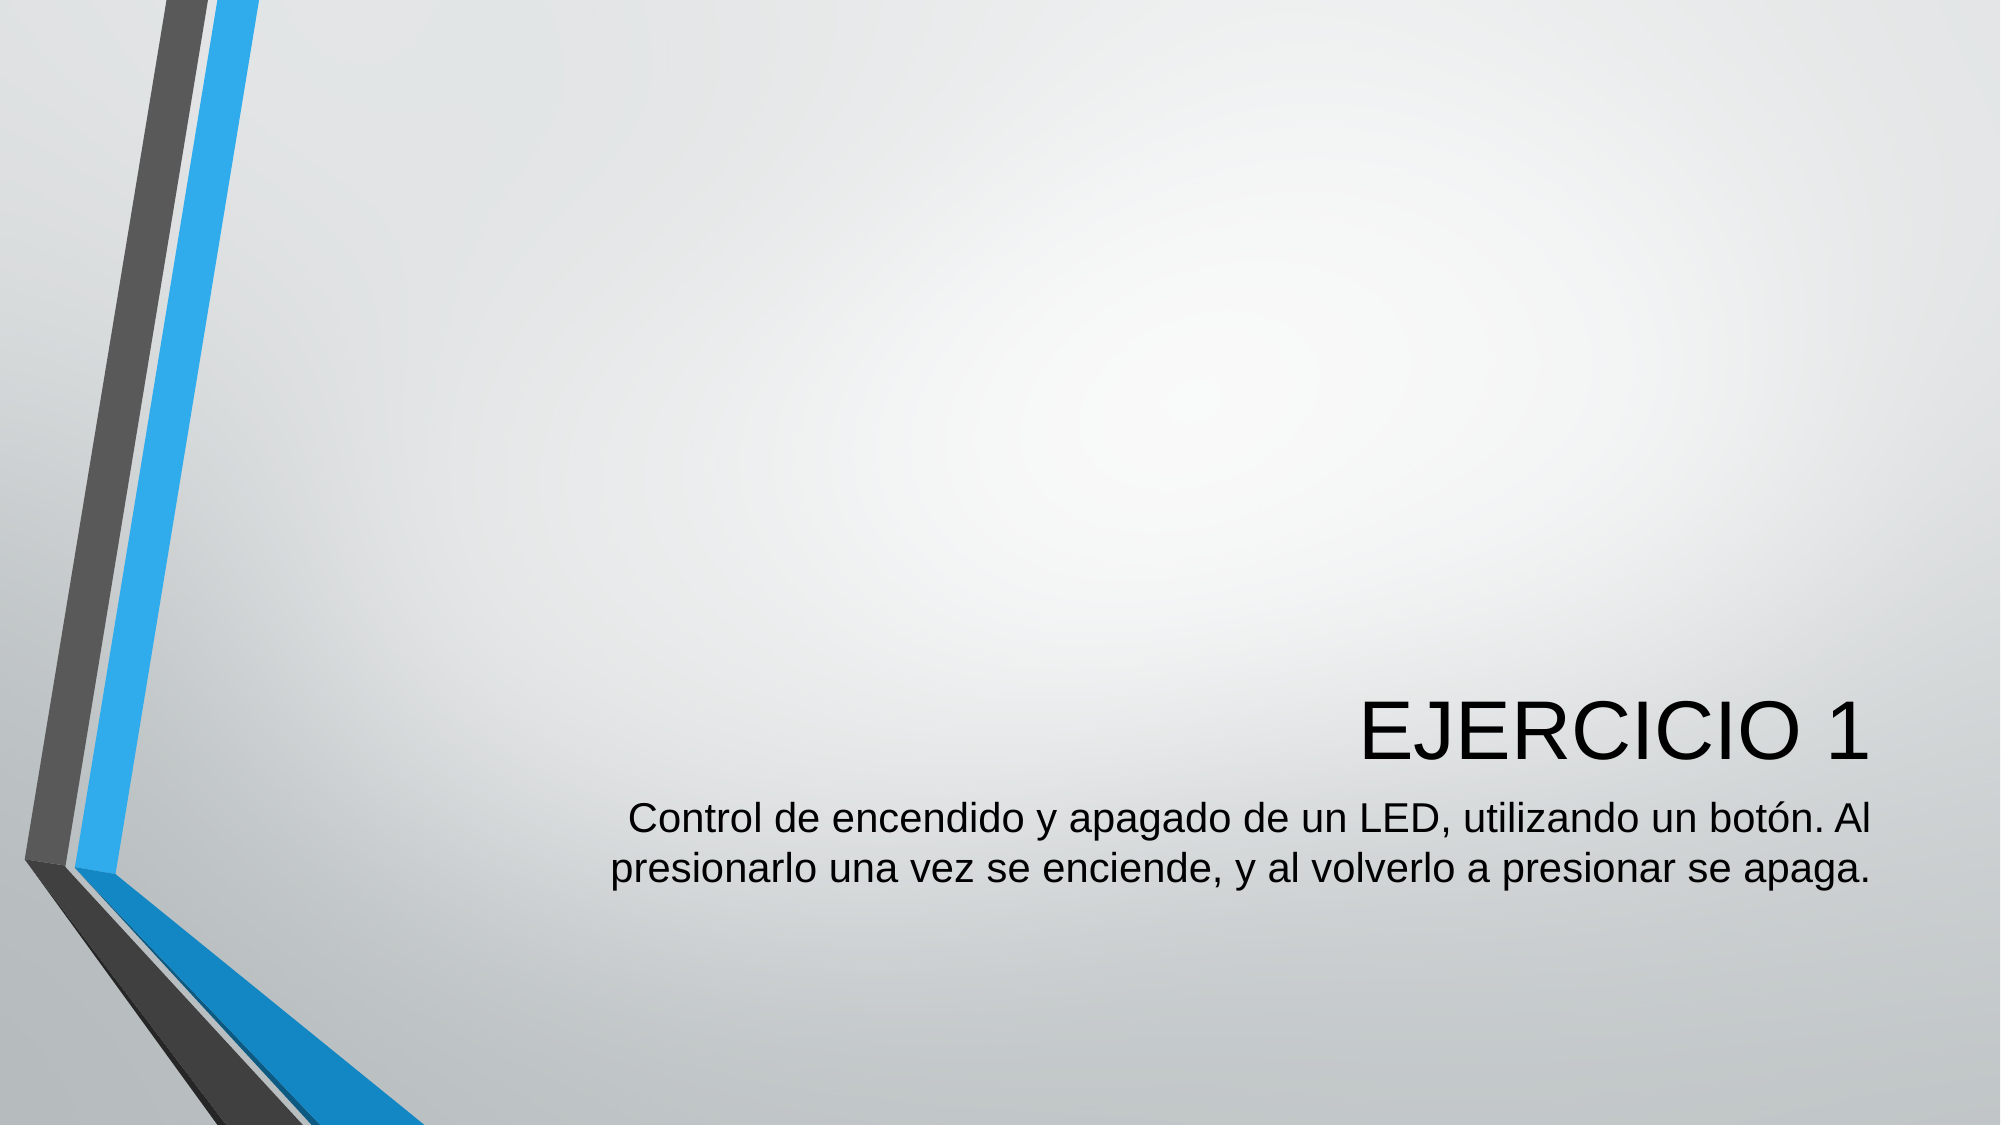

# EJERCICIO 1
Control de encendido y apagado de un LED, utilizando un botón. Al presionarlo una vez se enciende, y al volverlo a presionar se apaga.